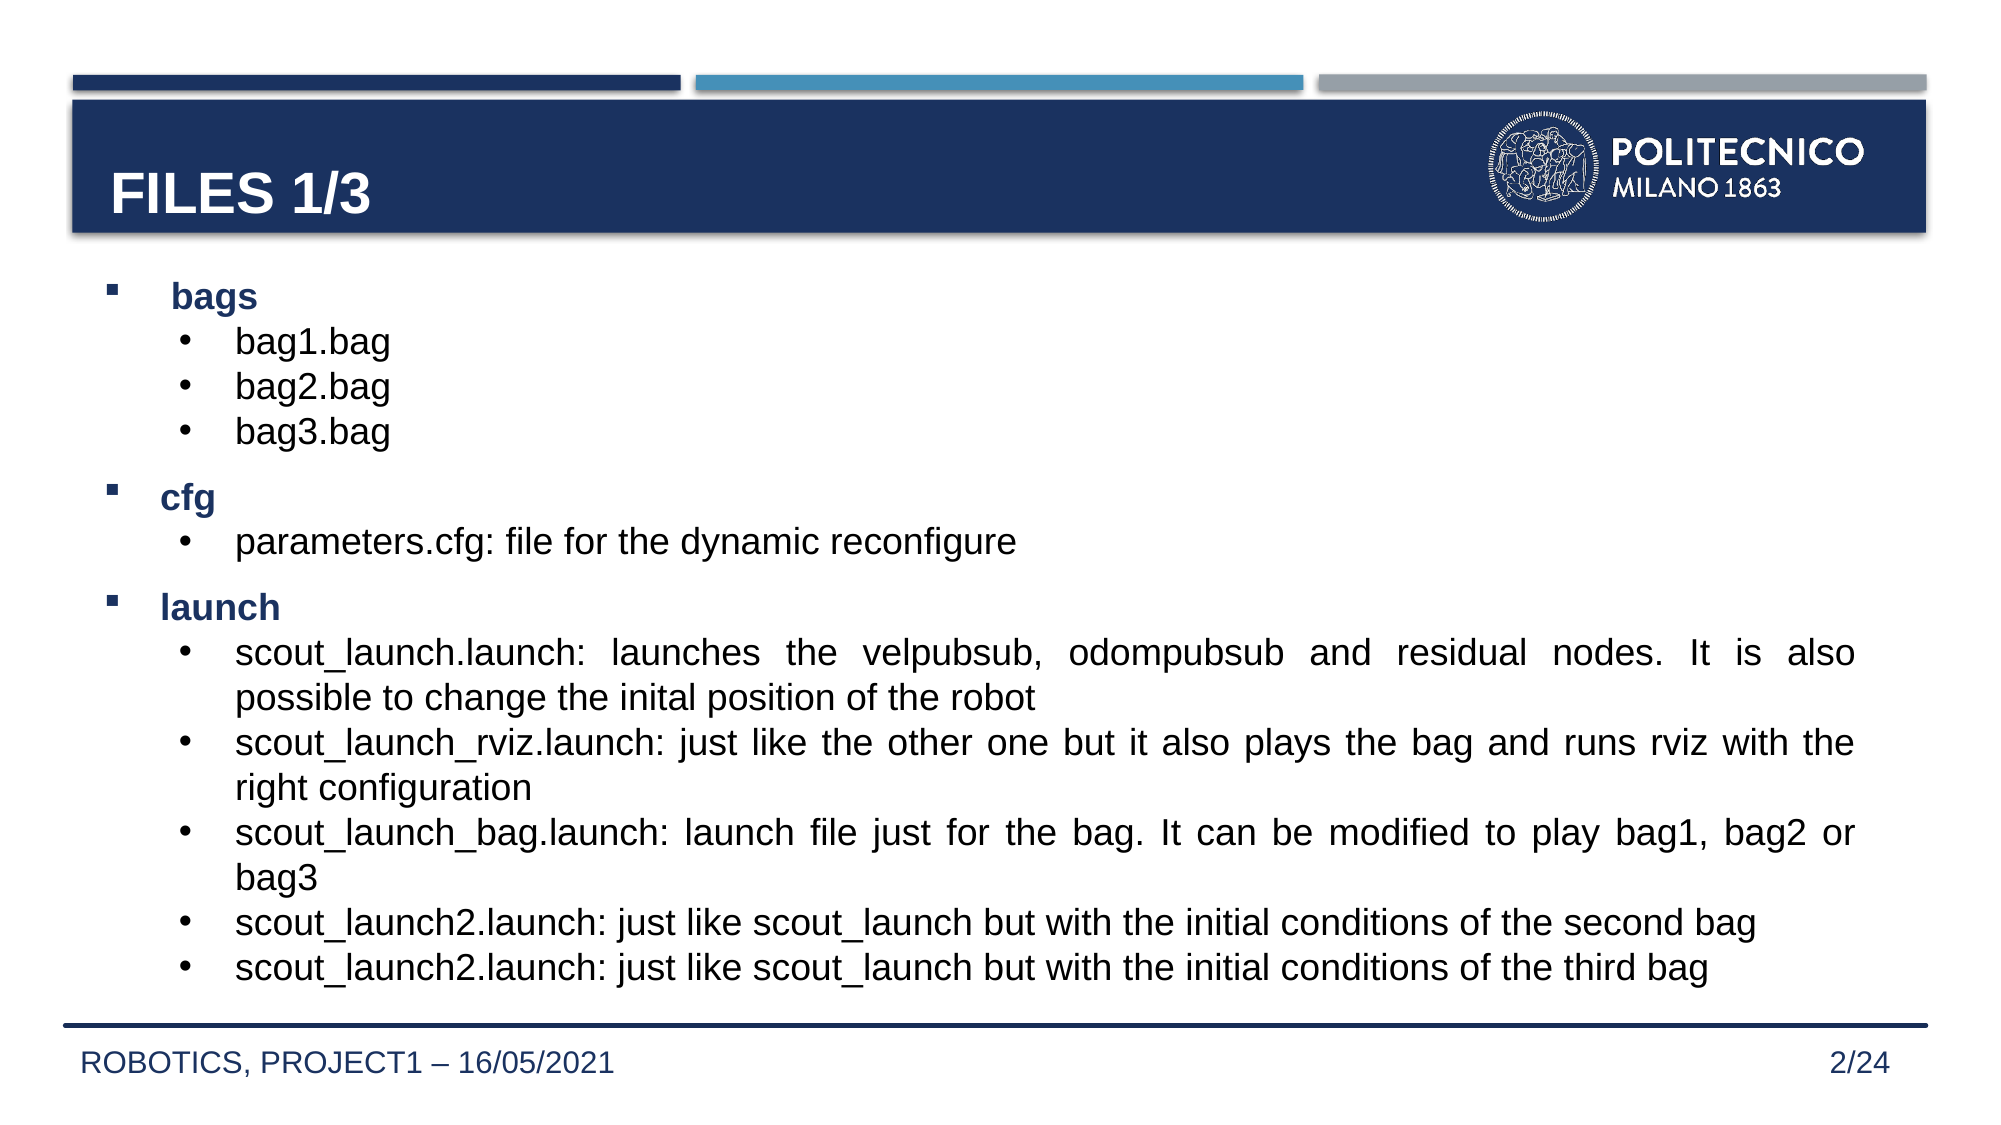

# FILES 1/3
 bags
bag1.bag
bag2.bag
bag3.bag
cfg
parameters.cfg: file for the dynamic reconfigure
launch
scout_launch.launch: launches the velpubsub, odompubsub and residual nodes. It is also possible to change the inital position of the robot
scout_launch_rviz.launch: just like the other one but it also plays the bag and runs rviz with the right configuration
scout_launch_bag.launch: launch file just for the bag. It can be modified to play bag1, bag2 or bag3
scout_launch2.launch: just like scout_launch but with the initial conditions of the second bag
scout_launch2.launch: just like scout_launch but with the initial conditions of the third bag
ROBOTICS, PROJECT1 – 16/05/2021
2/24